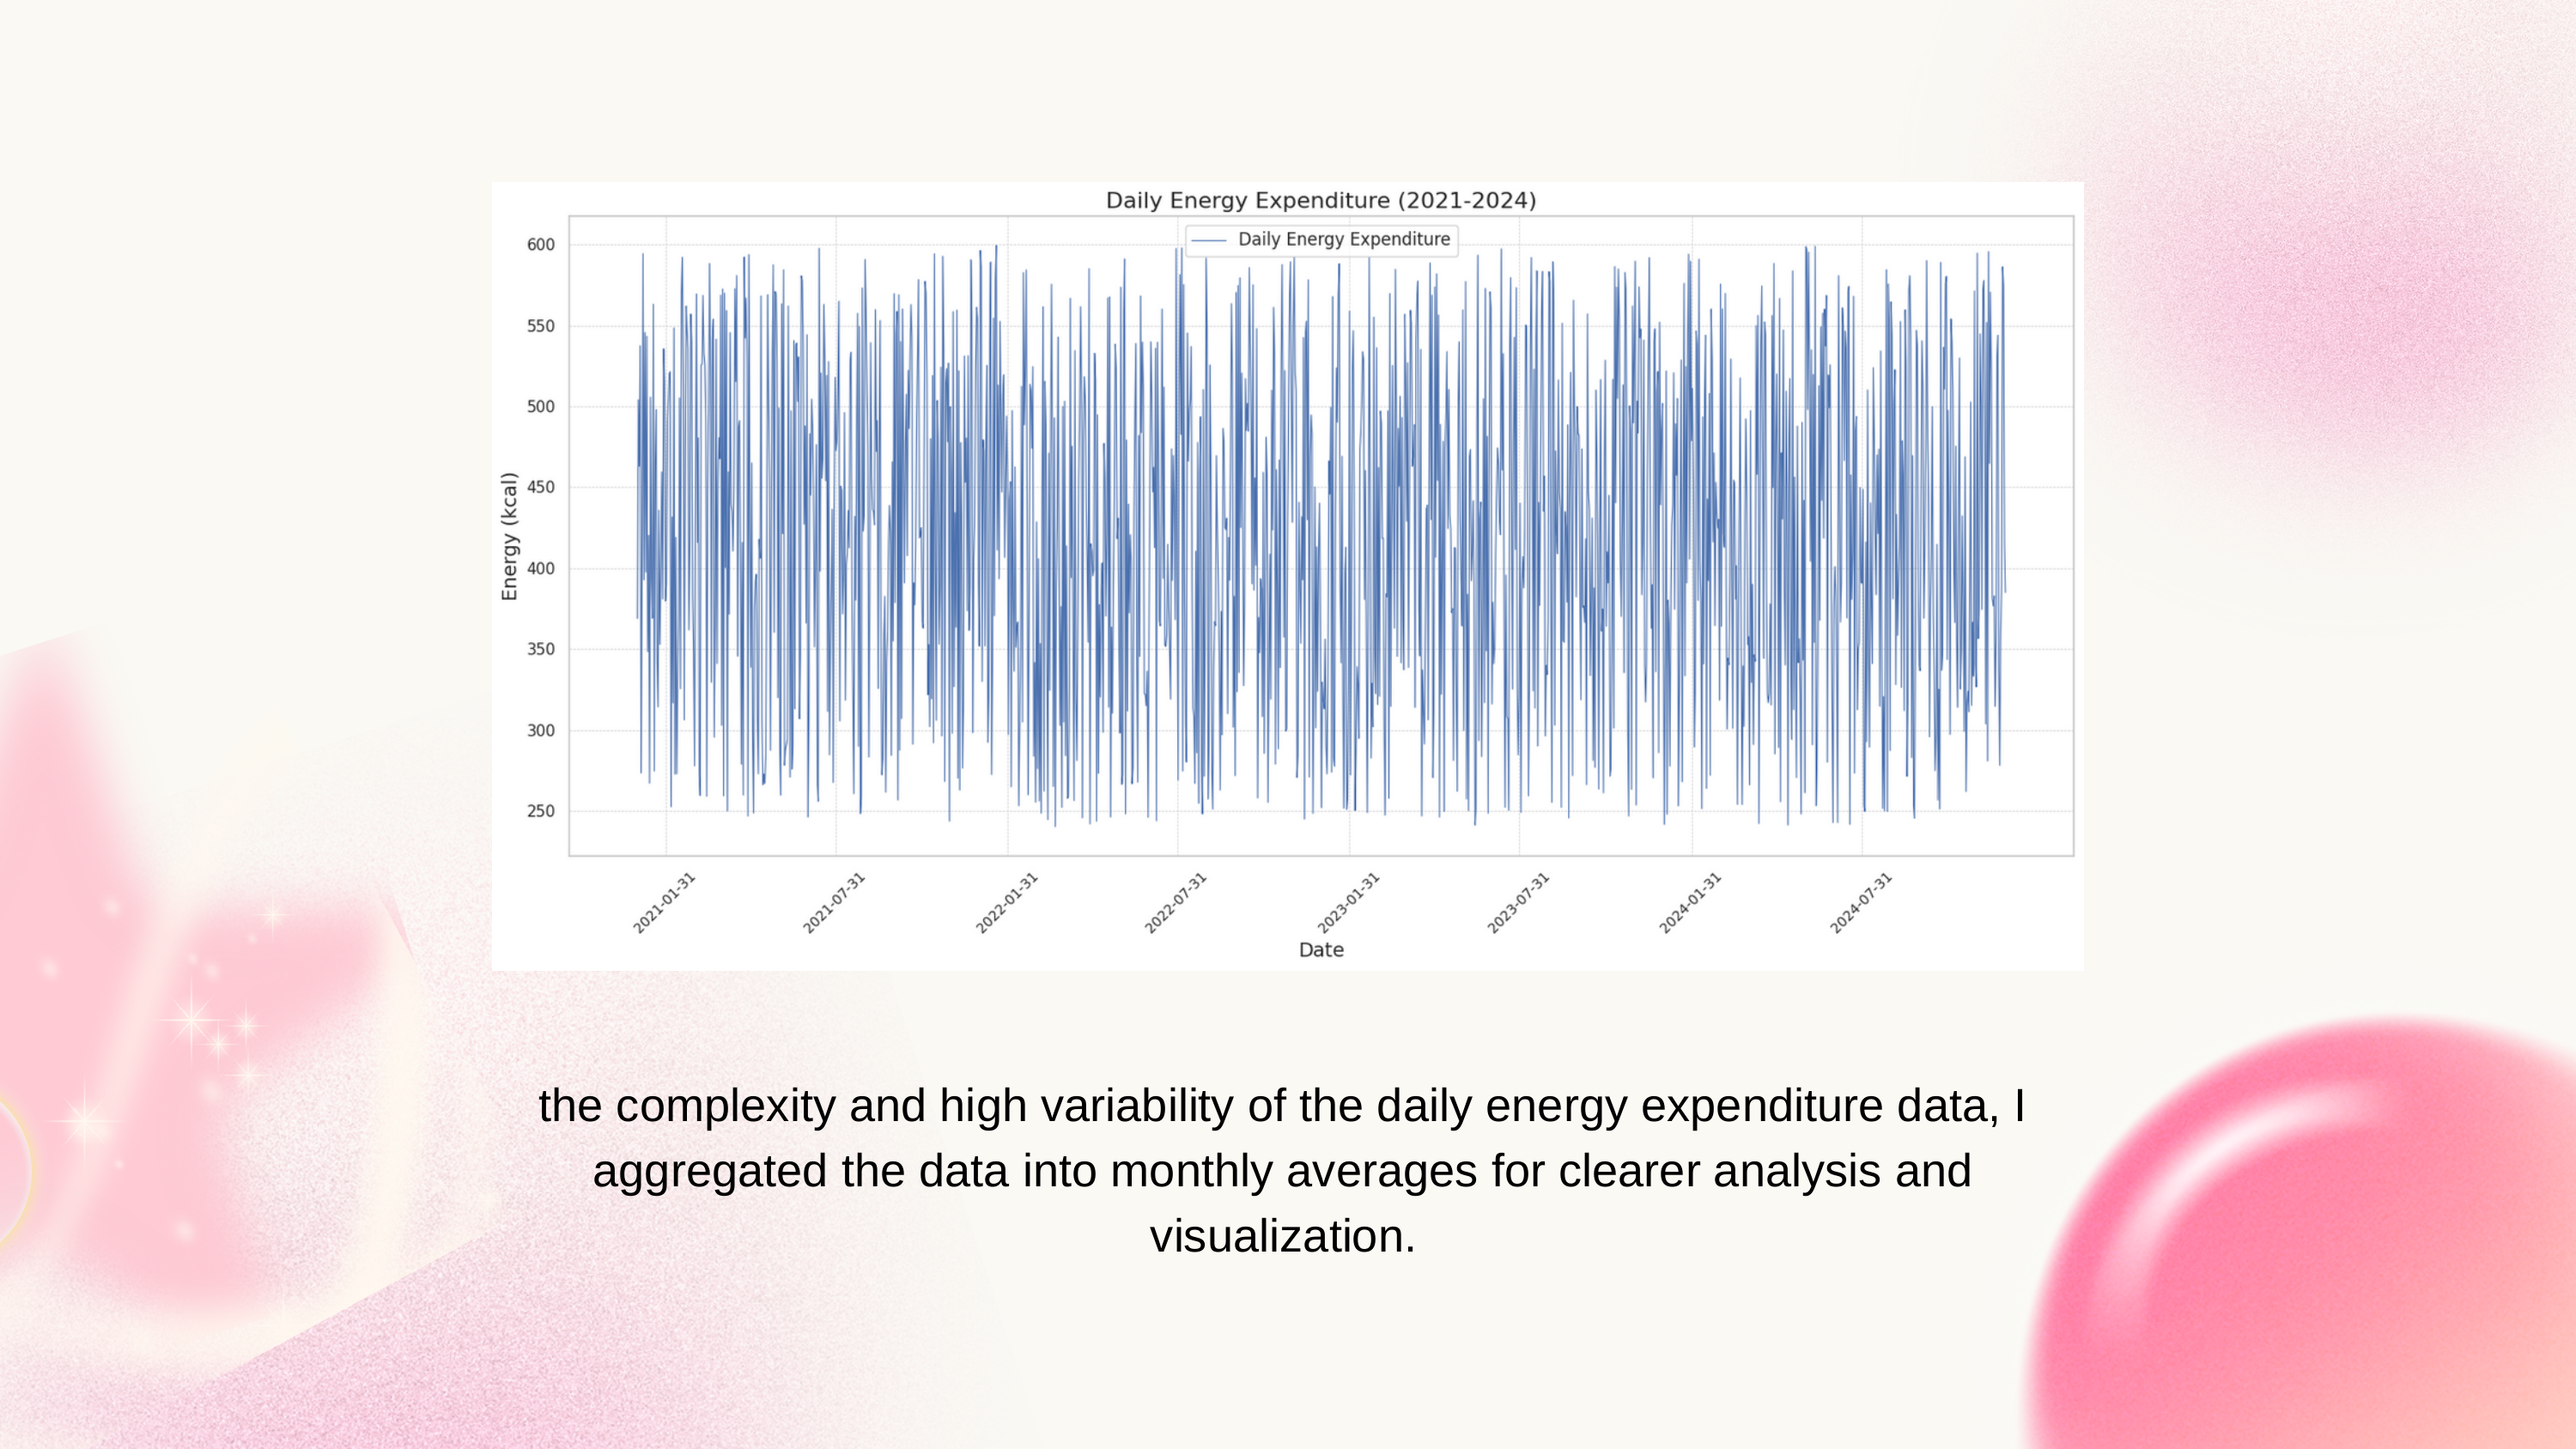

the complexity and high variability of the daily energy expenditure data, I aggregated the data into monthly averages for clearer analysis and visualization.